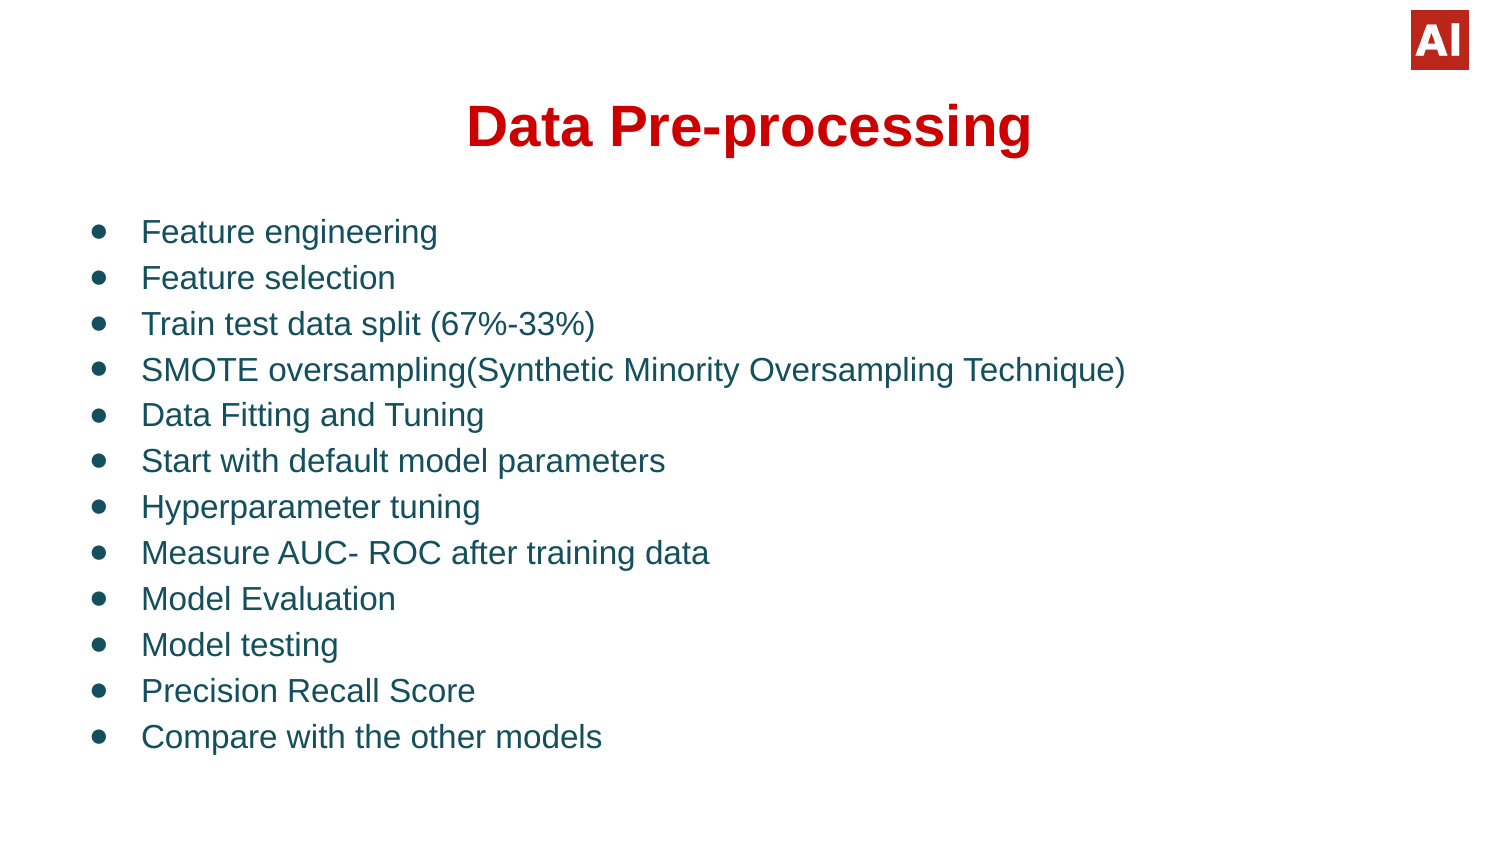

# Data Pre-processing
Feature engineering
Feature selection
Train test data split (67%-33%)
SMOTE oversampling(Synthetic Minority Oversampling Technique)
Data Fitting and Tuning
Start with default model parameters
Hyperparameter tuning
Measure AUC- ROC after training data
Model Evaluation
Model testing
Precision Recall Score
Compare with the other models